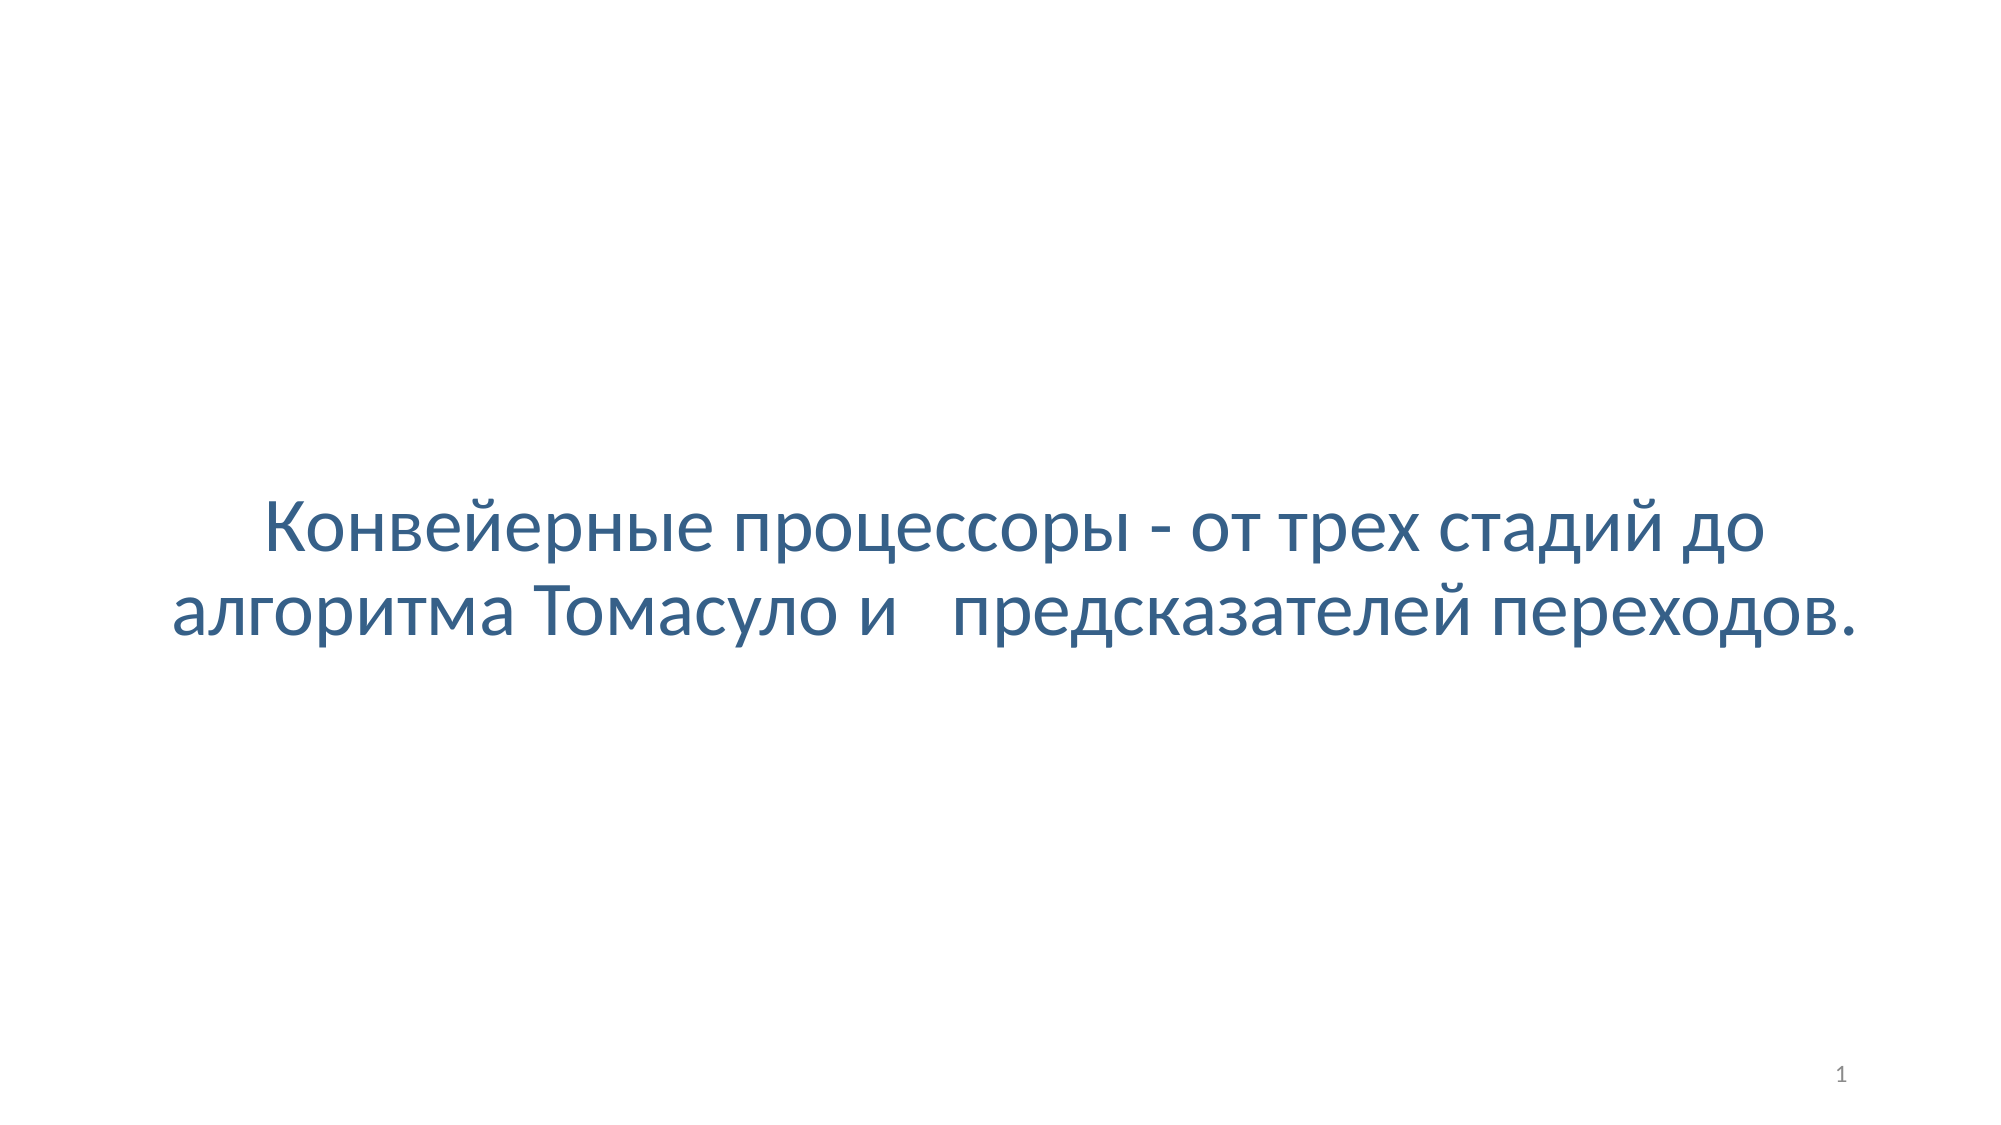

# Конвейерные процессоры - от трех стадий до алгоритма Томасуло и   предсказателей переходов.
1